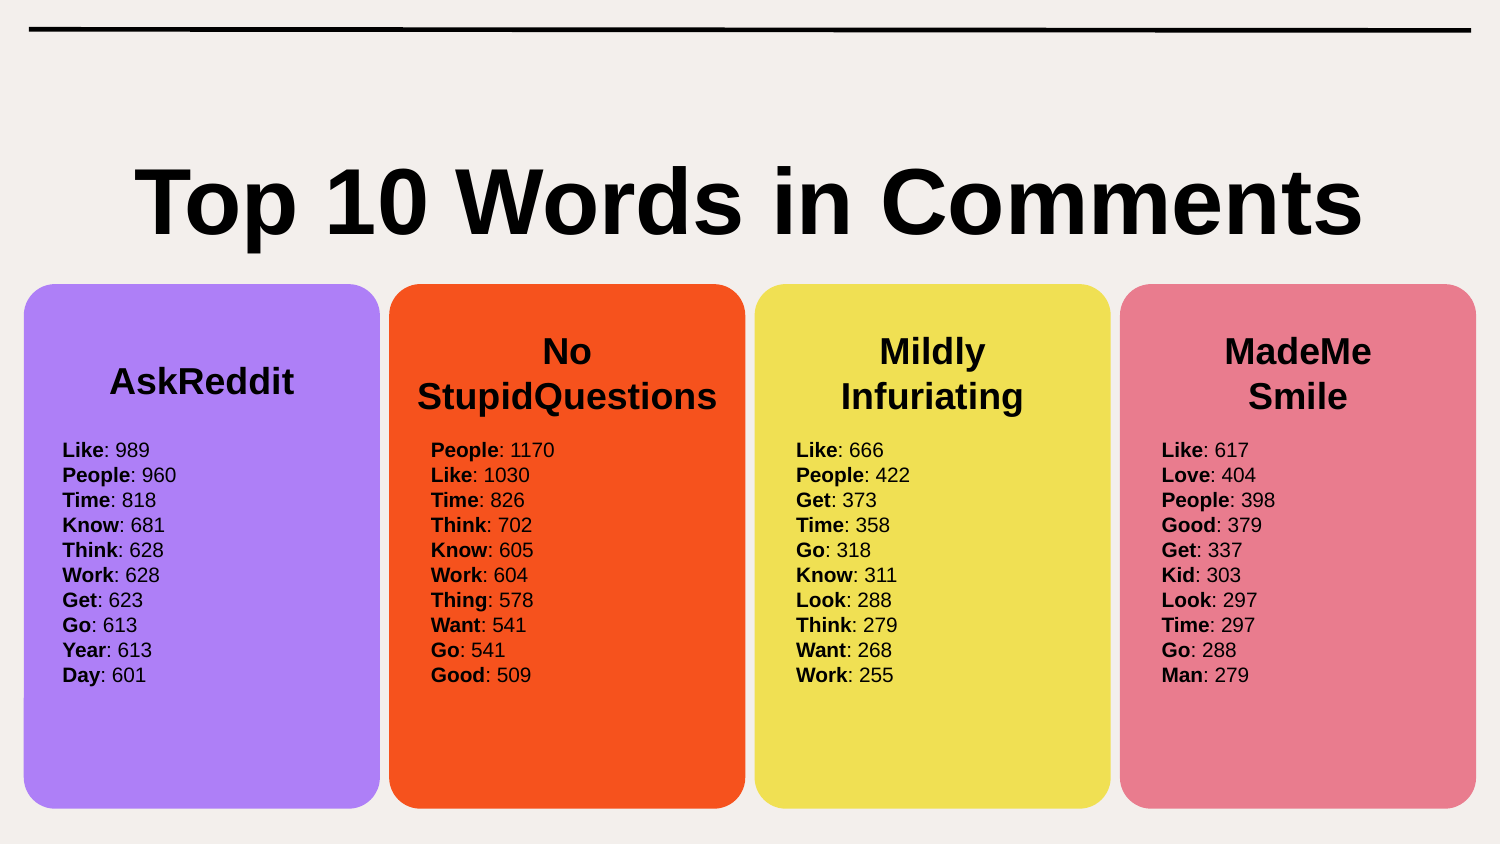

# Top 10 Words in Comments

No
StupidQuestions
Mildly
Infuriating
MadeMe
Smile
AskReddit

Like: 989
People: 960
Time: 818
Know: 681
Think: 628
Work: 628
Get: 623
Go: 613
Year: 613
Day: 601
People: 1170
Like: 1030
Time: 826
Think: 702
Know: 605
Work: 604
Thing: 578
Want: 541
Go: 541
Good: 509
Like: 666
People: 422
Get: 373
Time: 358
Go: 318
Know: 311
Look: 288
Think: 279
Want: 268
Work: 255
Like: 617
Love: 404
People: 398
Good: 379
Get: 337
Kid: 303
Look: 297
Time: 297
Go: 288
Man: 279